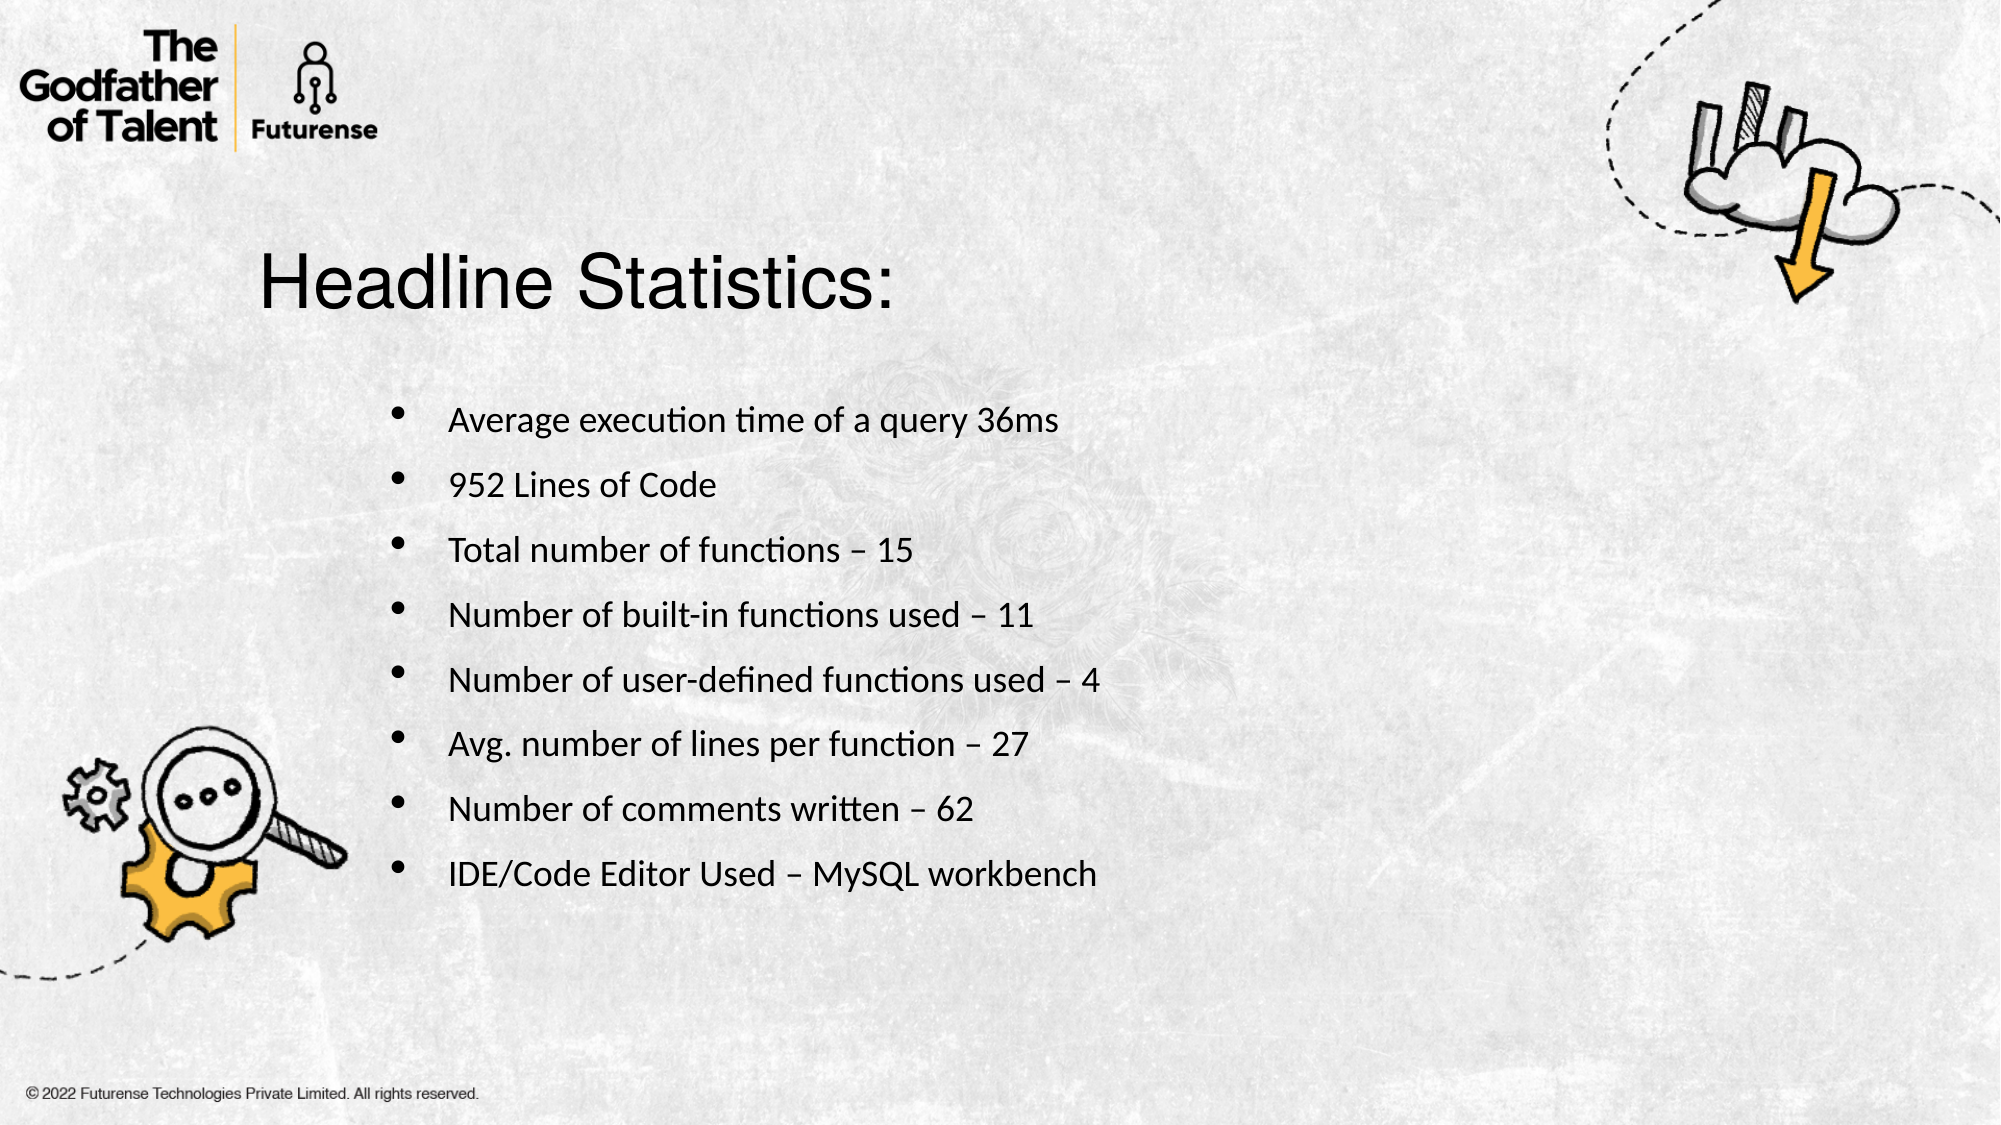

# Headline Statistics:
Average execution time of a query 36ms
952 Lines of Code
Total number of functions – 15
Number of built-in functions used – 11
Number of user-defined functions used – 4
Avg. number of lines per function – 27
Number of comments written – 62
IDE/Code Editor Used – MySQL workbench